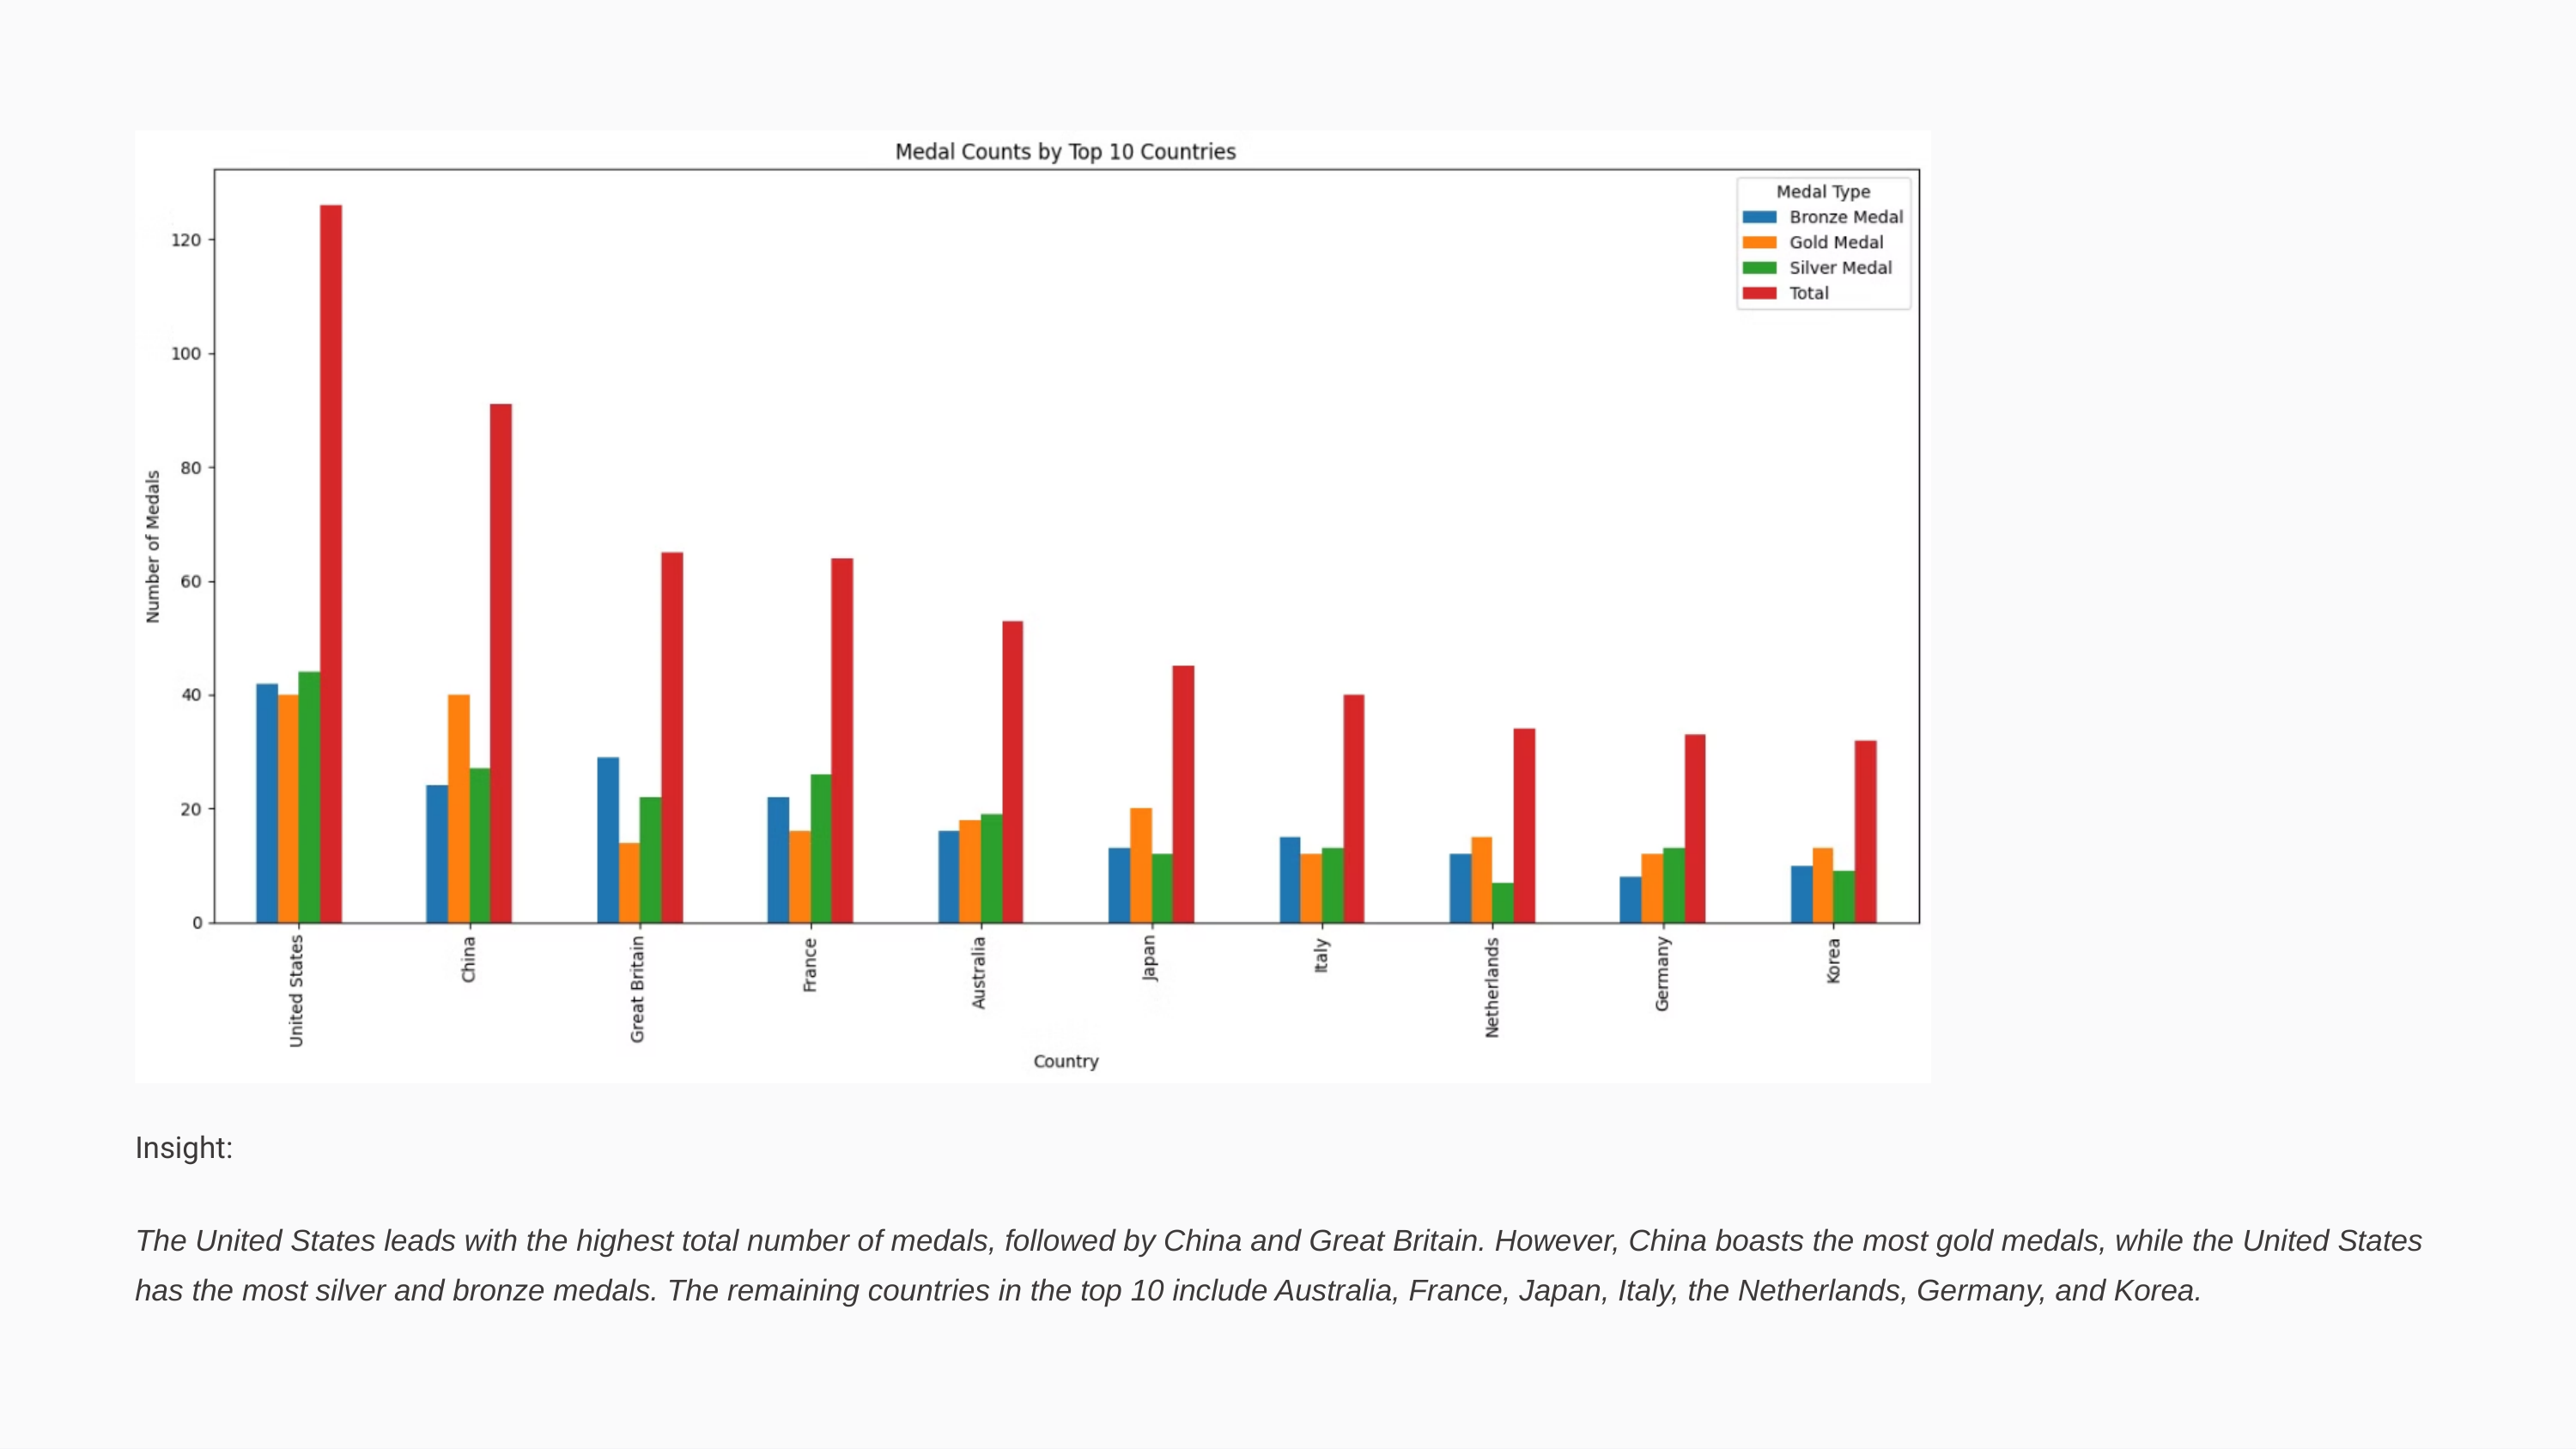

Insight:
The United States leads with the highest total number of medals, followed by China and Great Britain. However, China boasts the most gold medals, while the United States has the most silver and bronze medals. The remaining countries in the top 10 include Australia, France, Japan, Italy, the Netherlands, Germany, and Korea.